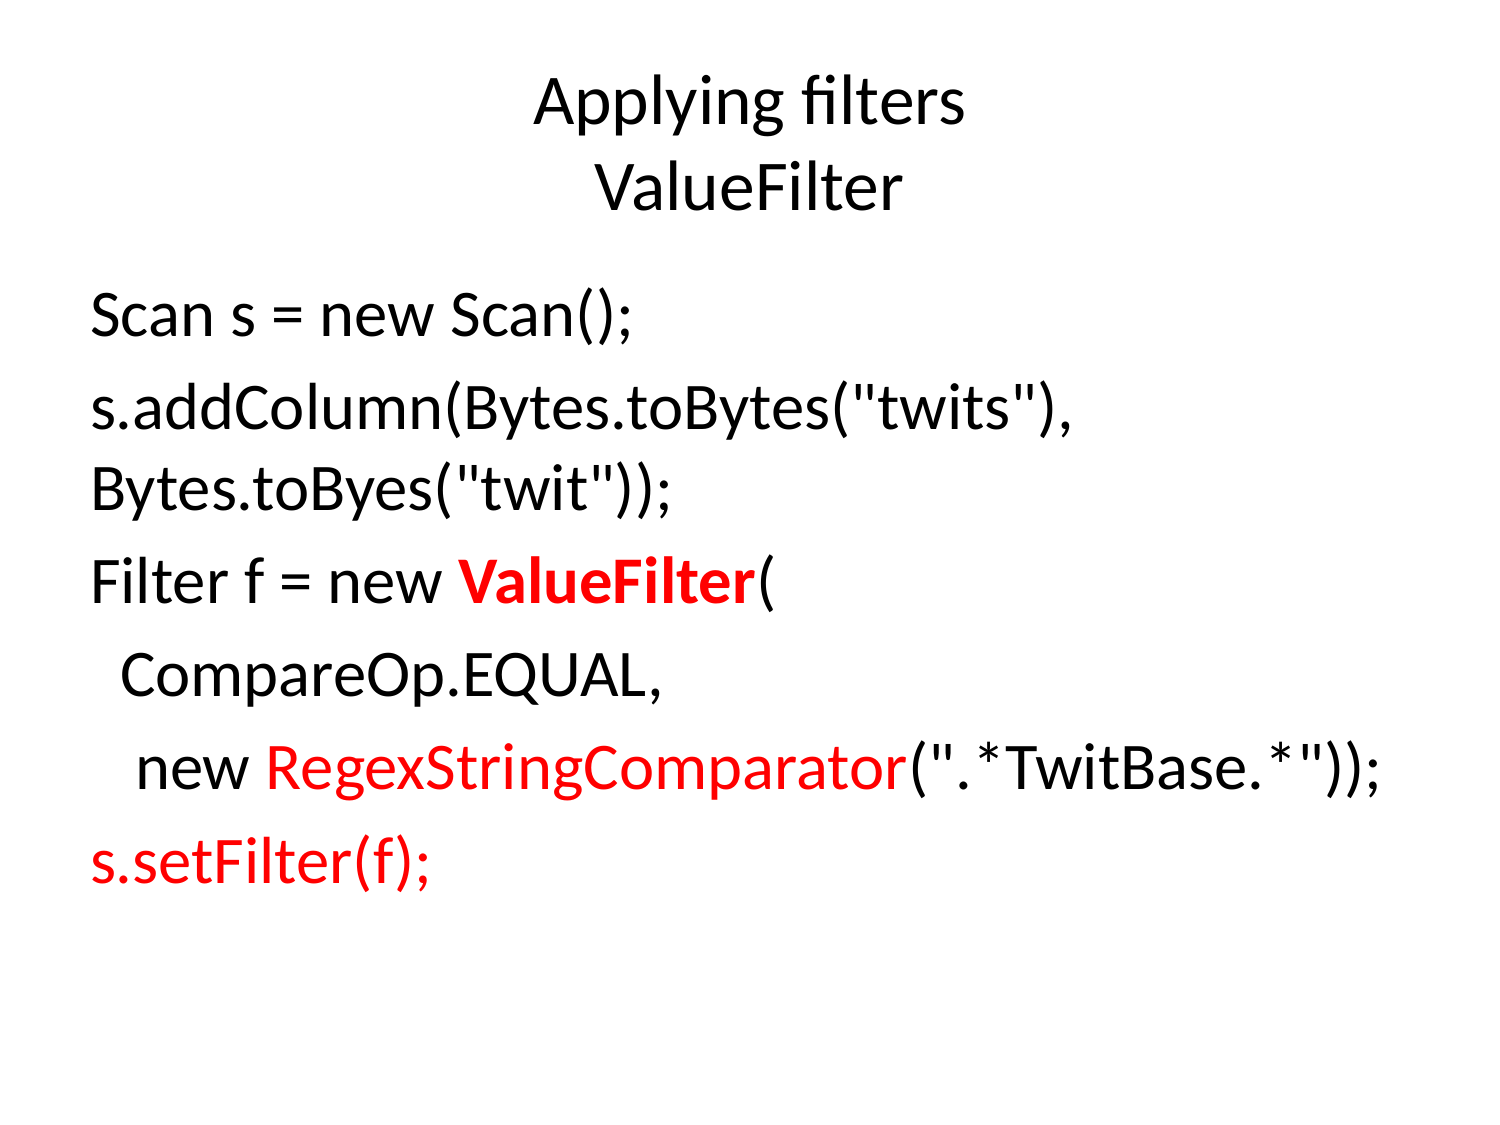

# Applying filters ValueFilter
Scan s = new Scan();
s.addColumn(Bytes.toBytes("twits"),         Bytes.toByes("twit"));
Filter f = new ValueFilter(
  CompareOp.EQUAL,
   new RegexStringComparator(".*TwitBase.*"));
s.setFilter(f);